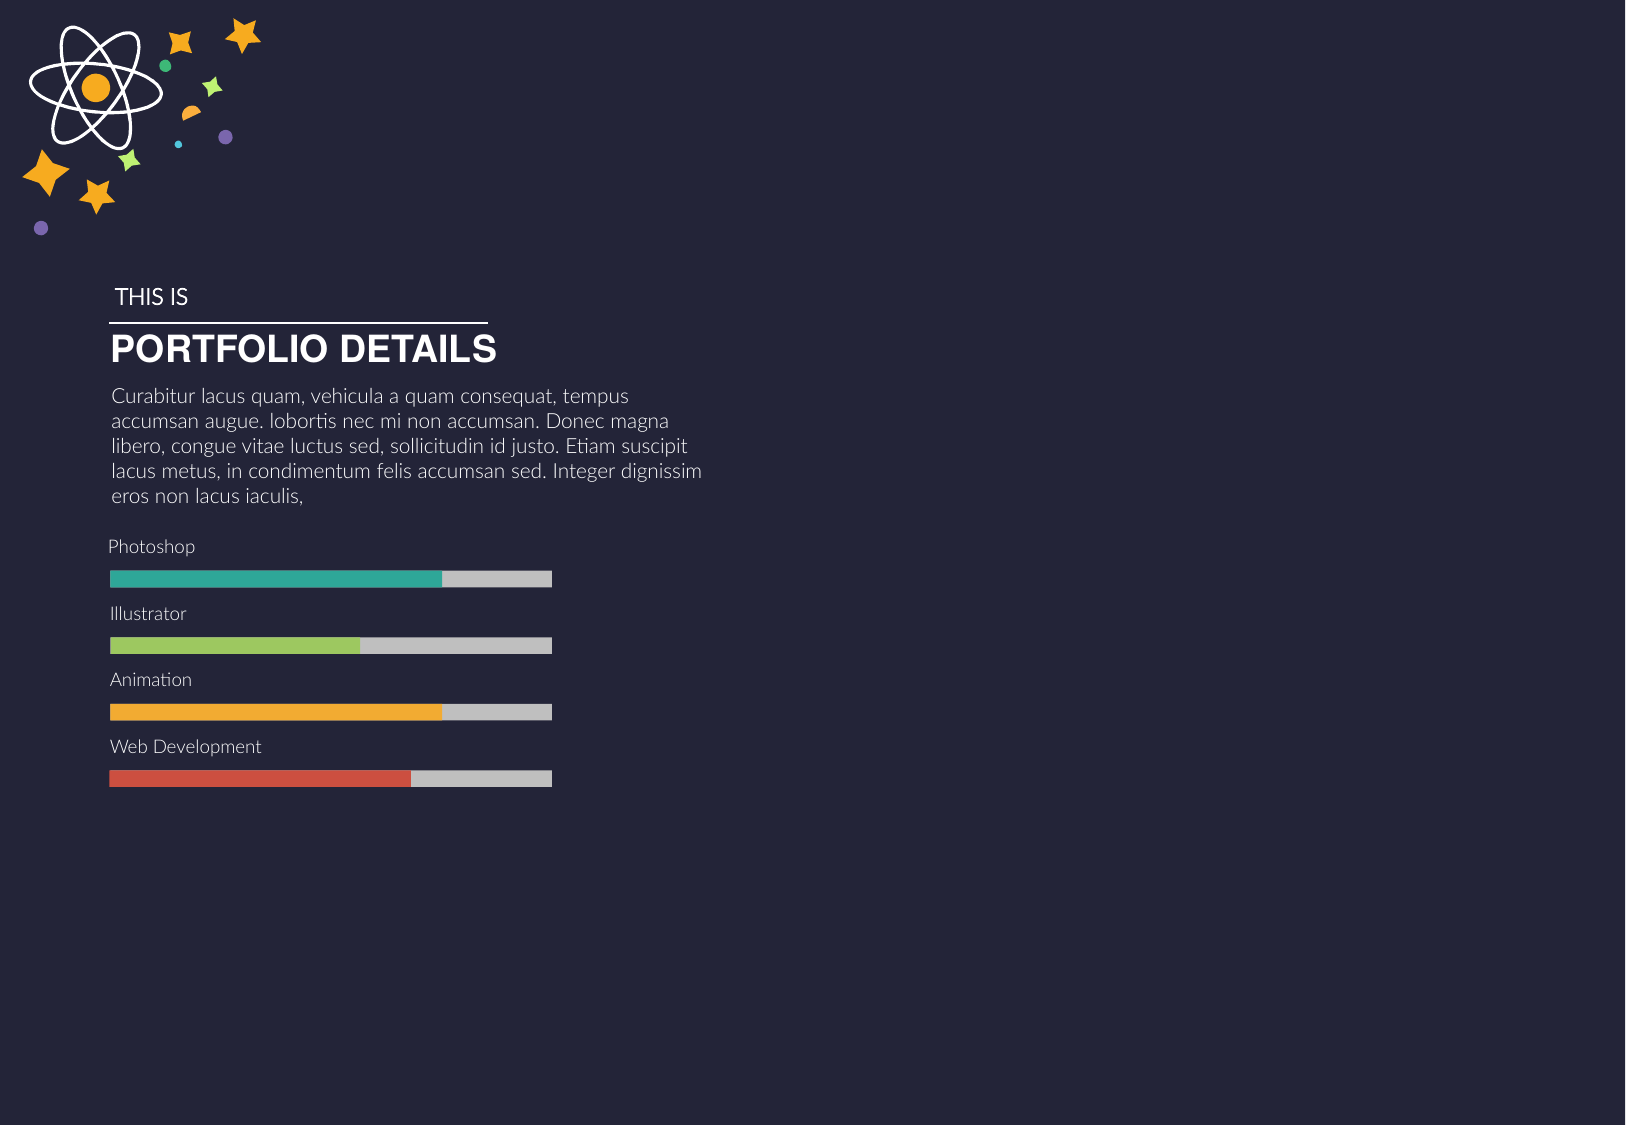

THIS IS
PORTFOLIO DETAILS
Curabitur lacus quam, vehicula a quam consequat, tempus accumsan augue. lobortis nec mi non accumsan. Donec magna libero, congue vitae luctus sed, sollicitudin id justo. Etiam suscipit lacus metus, in condimentum felis accumsan sed. Integer dignissim eros non lacus iaculis,
Photoshop

Illustrator

Animation

Web Development